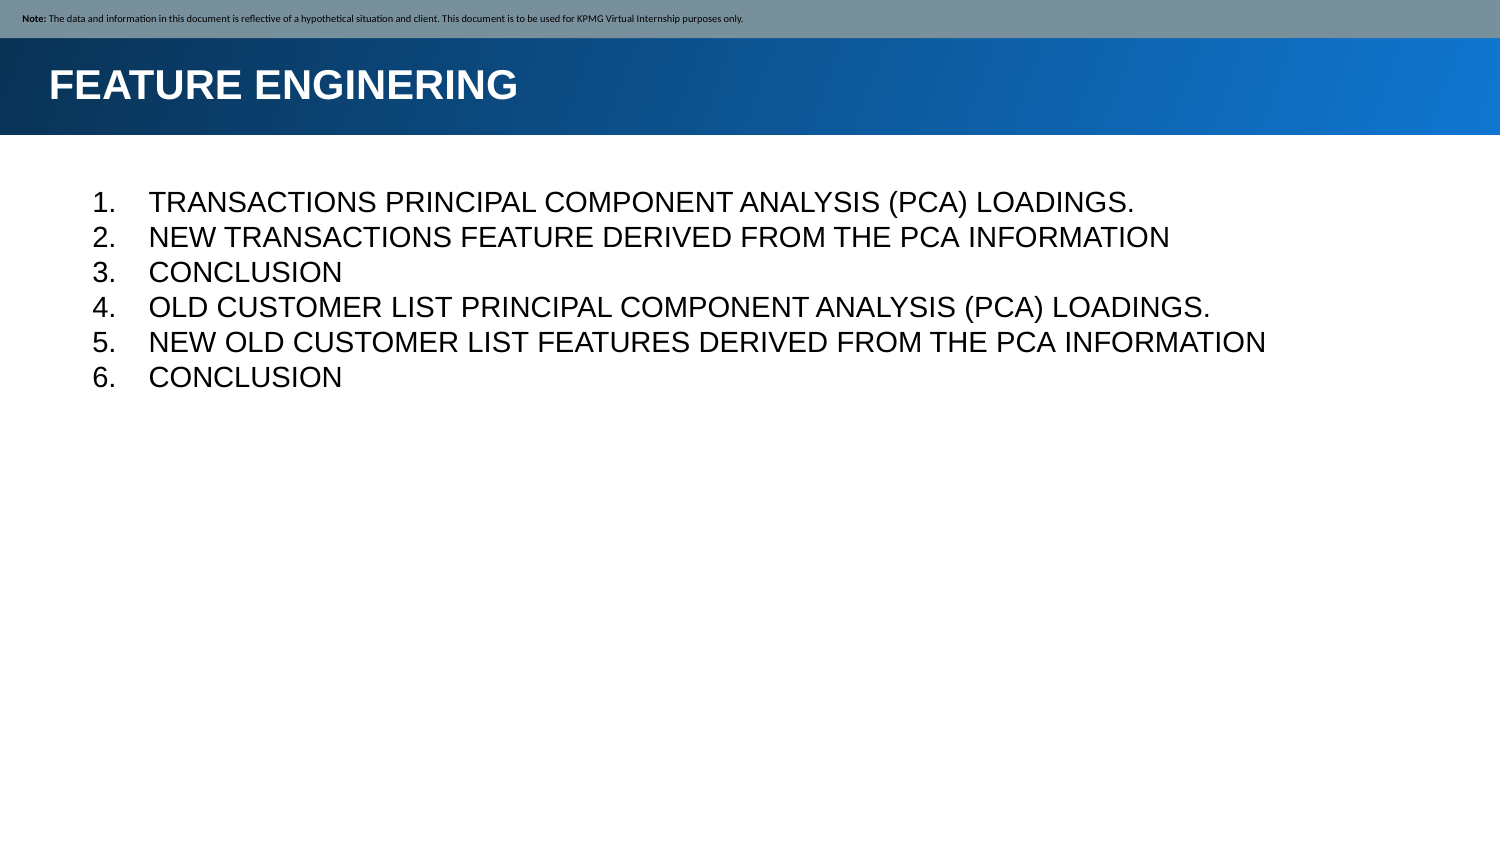

Note: The data and information in this document is reflective of a hypothetical situation and client. This document is to be used for KPMG Virtual Internship purposes only.
FEATURE ENGINERING
TRANSACTIONS PRINCIPAL COMPONENT ANALYSIS (PCA) LOADINGS.
NEW TRANSACTIONS FEATURE DERIVED FROM THE PCA INFORMATION
CONCLUSION
OLD CUSTOMER LIST PRINCIPAL COMPONENT ANALYSIS (PCA) LOADINGS.
NEW OLD CUSTOMER LIST FEATURES DERIVED FROM THE PCA INFORMATION
CONCLUSION